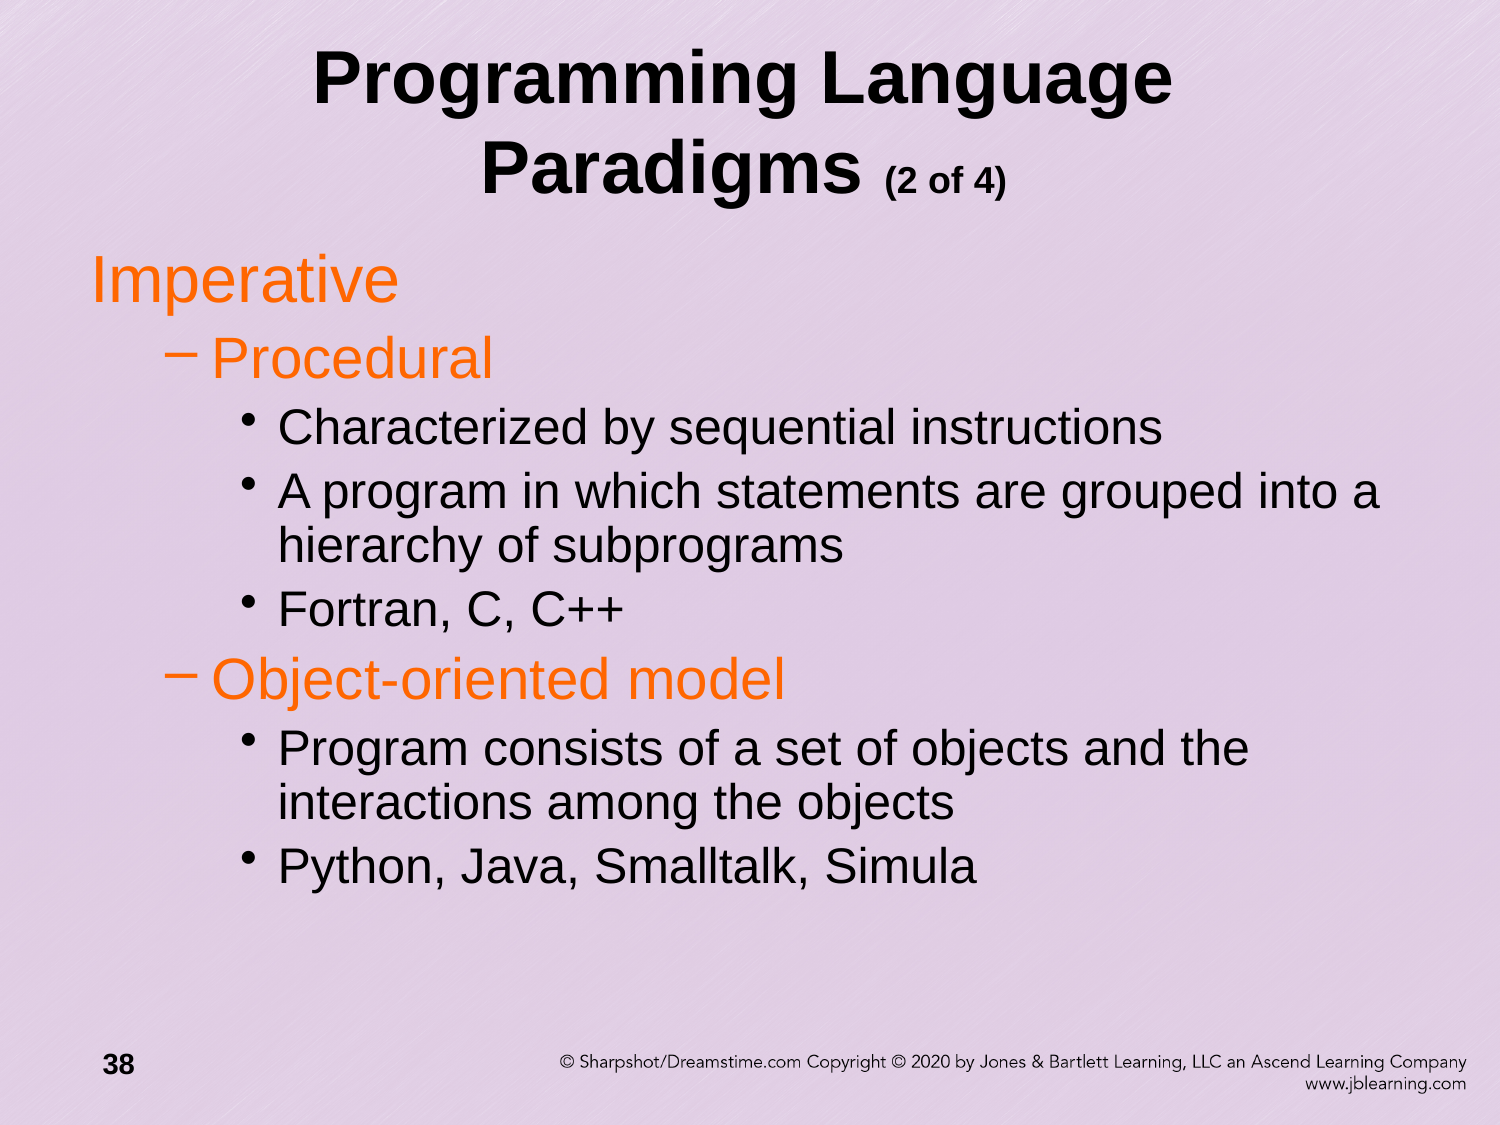

# Programming Language Paradigms (2 of 4)
Imperative
Procedural
Characterized by sequential instructions
A program in which statements are grouped into a hierarchy of subprograms
Fortran, C, C++
Object-oriented model
Program consists of a set of objects and the interactions among the objects
Python, Java, Smalltalk, Simula
38